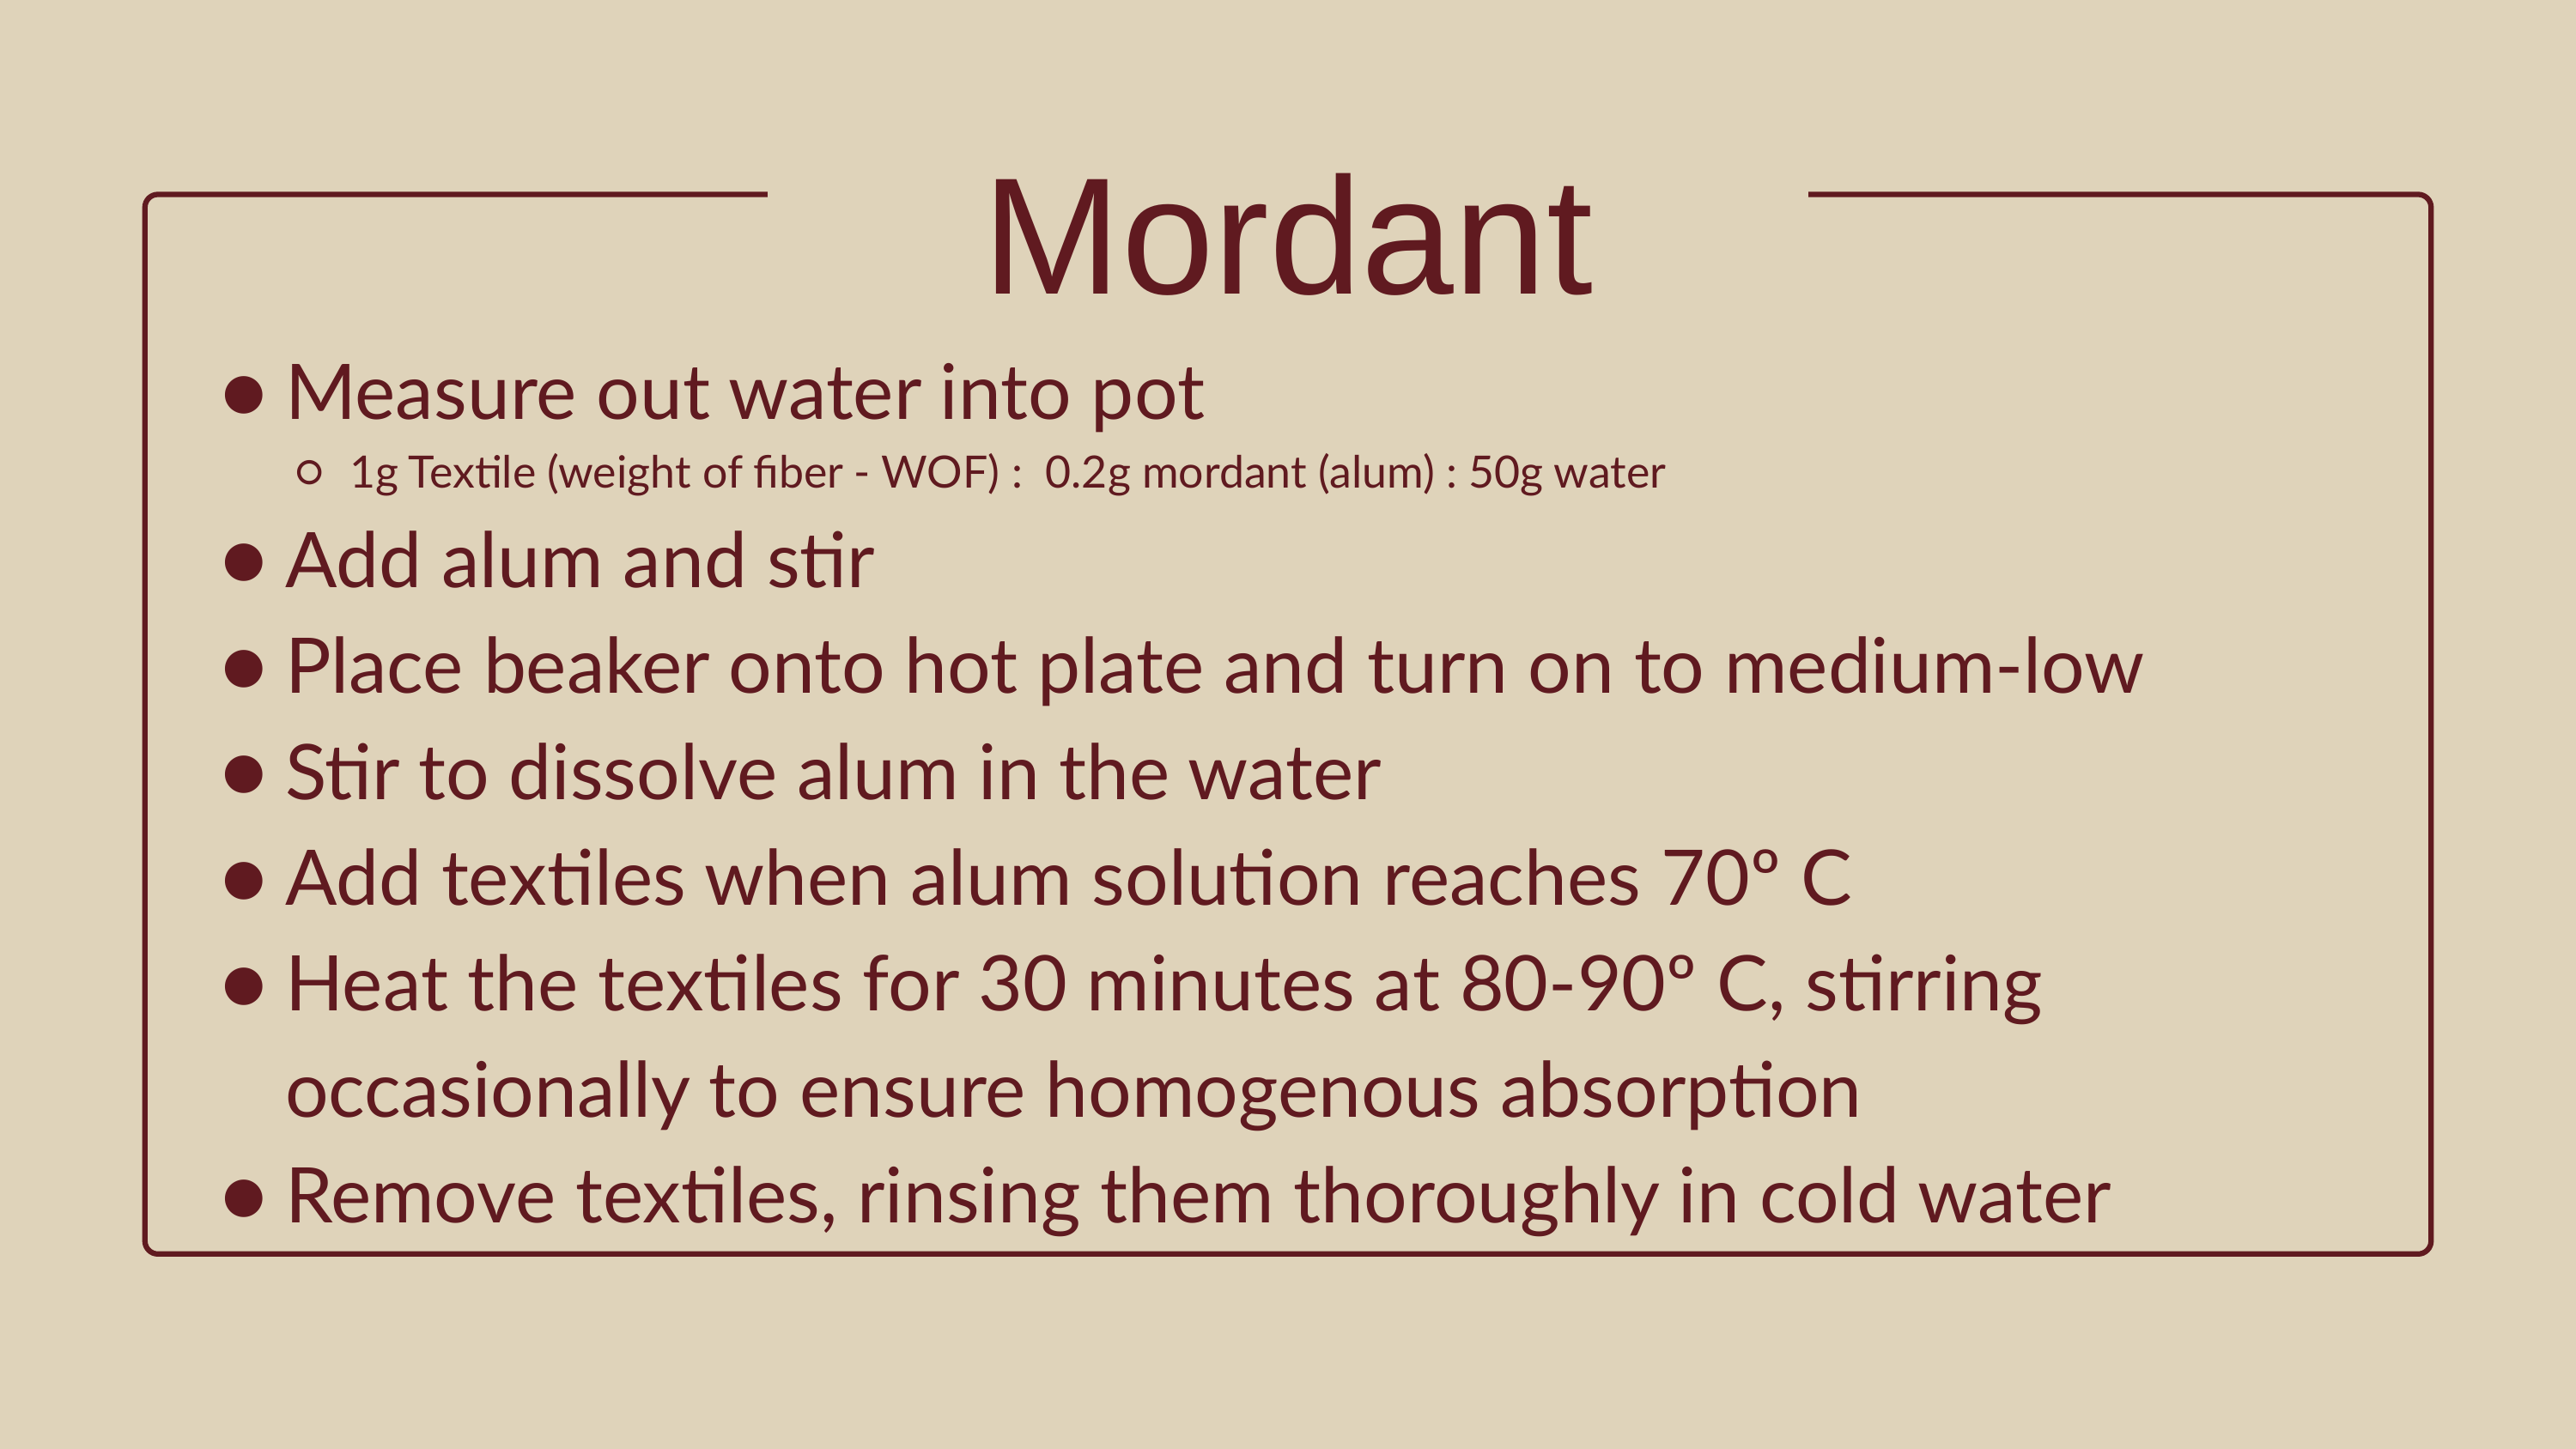

Mordant

Measure out water into pot
1g Textile (weight of fiber - WOF) :  0.2g mordant (alum) : 50g water
Add alum and stir
Place beaker onto hot plate and turn on to medium-low
Stir to dissolve alum in the water
Add textiles when alum solution reaches 70º C
Heat the textiles for 30 minutes at 80-90º C, stirring occasionally to ensure homogenous absorption
Remove textiles, rinsing them thoroughly in cold water